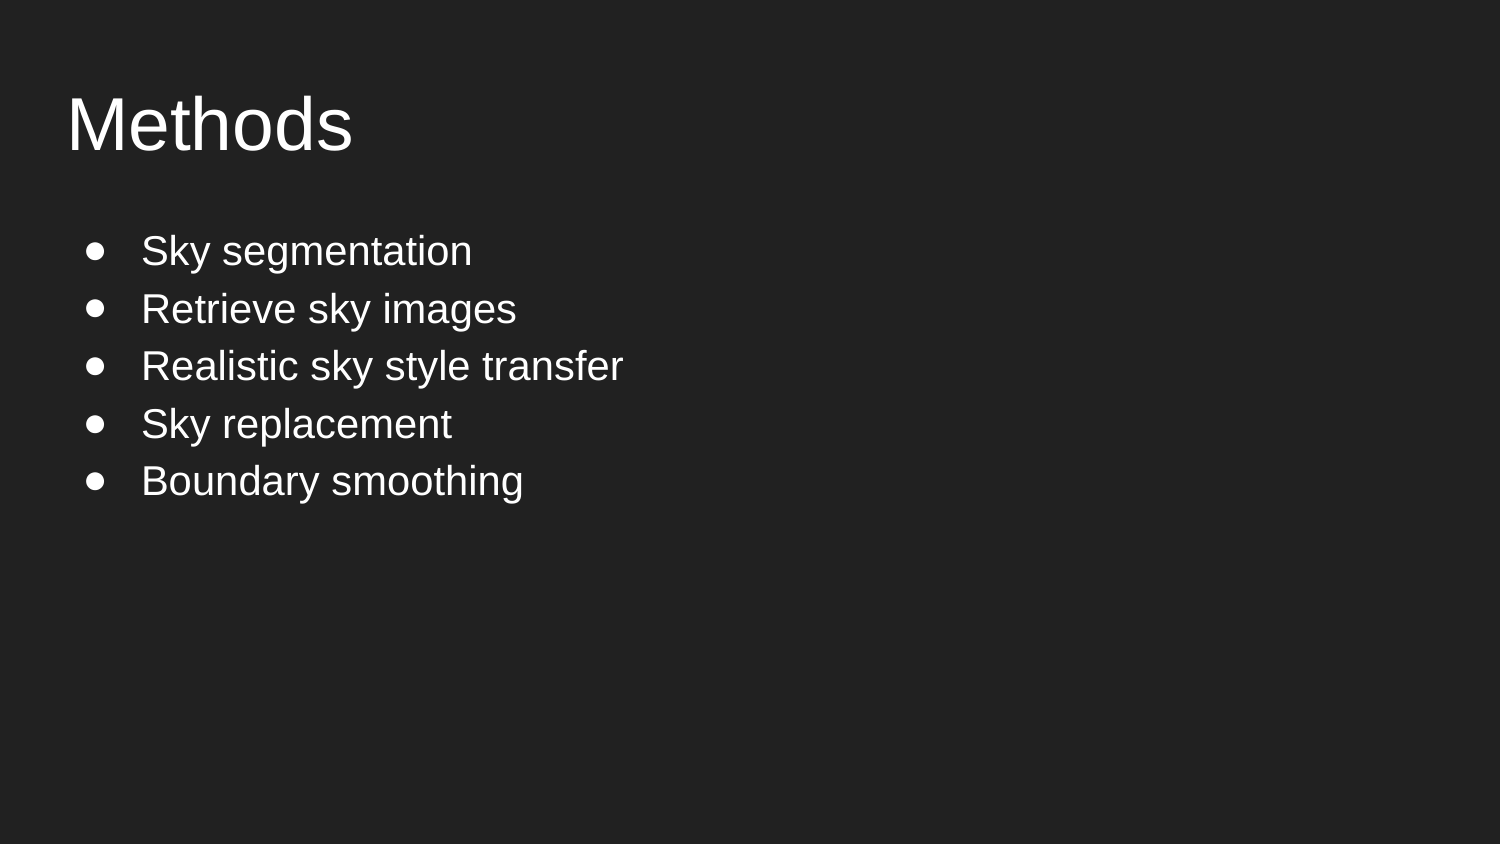

# Methods
Sky segmentation
Retrieve sky images
Realistic sky style transfer
Sky replacement
Boundary smoothing